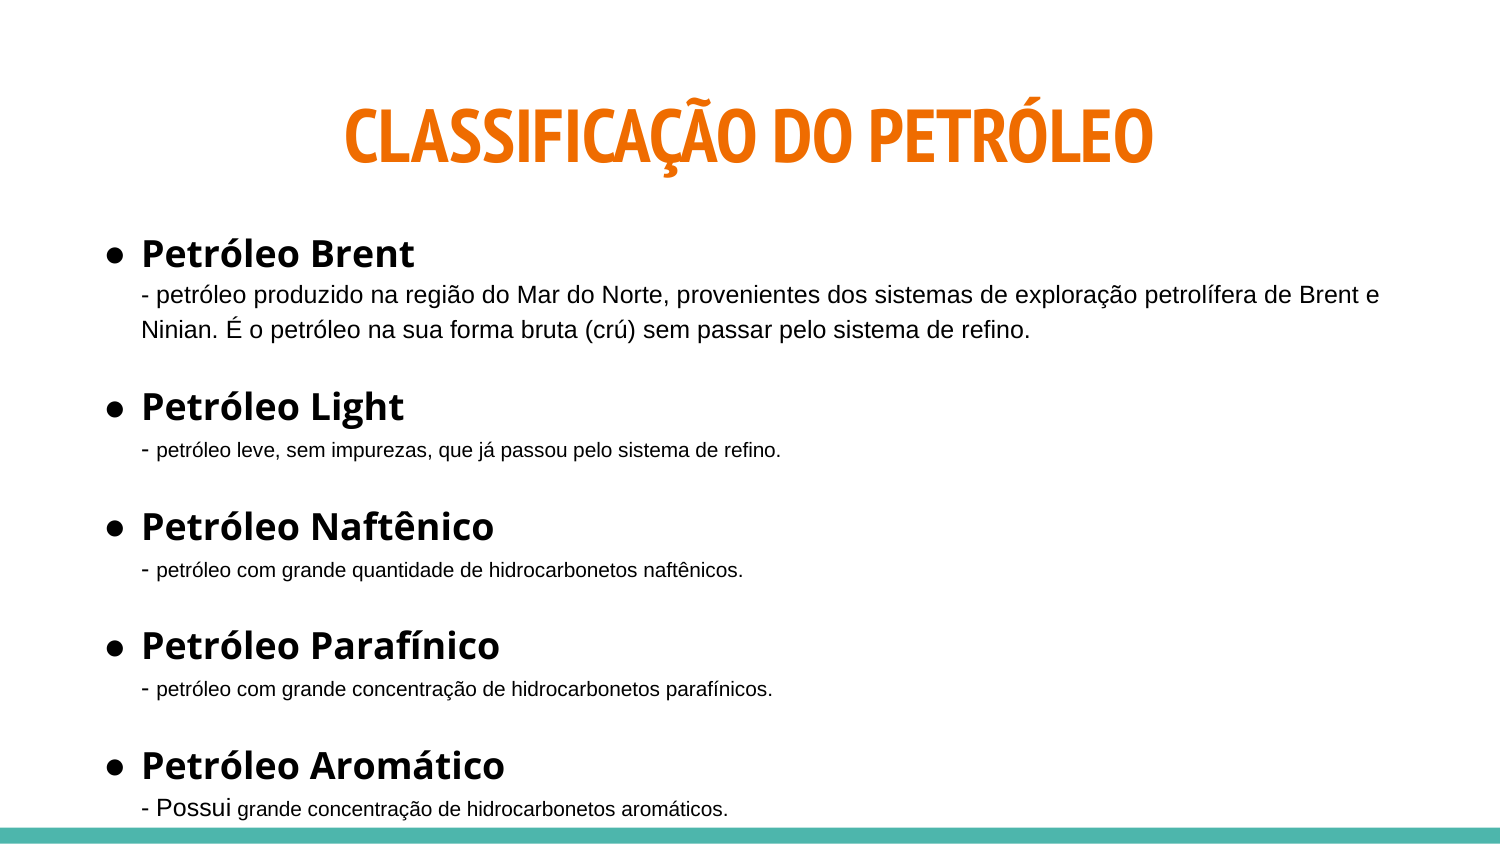

# CLASSIFICAÇÃO DO PETRÓLEO
Petróleo Brent
- petróleo produzido na região do Mar do Norte, provenientes dos sistemas de exploração petrolífera de Brent e Ninian. É o petróleo na sua forma bruta (crú) sem passar pelo sistema de refino.
Petróleo Light
- petróleo leve, sem impurezas, que já passou pelo sistema de refino.
Petróleo Naftênico
- petróleo com grande quantidade de hidrocarbonetos naftênicos.
Petróleo Parafínico
- petróleo com grande concentração de hidrocarbonetos parafínicos.
Petróleo Aromático
- Possui grande concentração de hidrocarbonetos aromáticos.